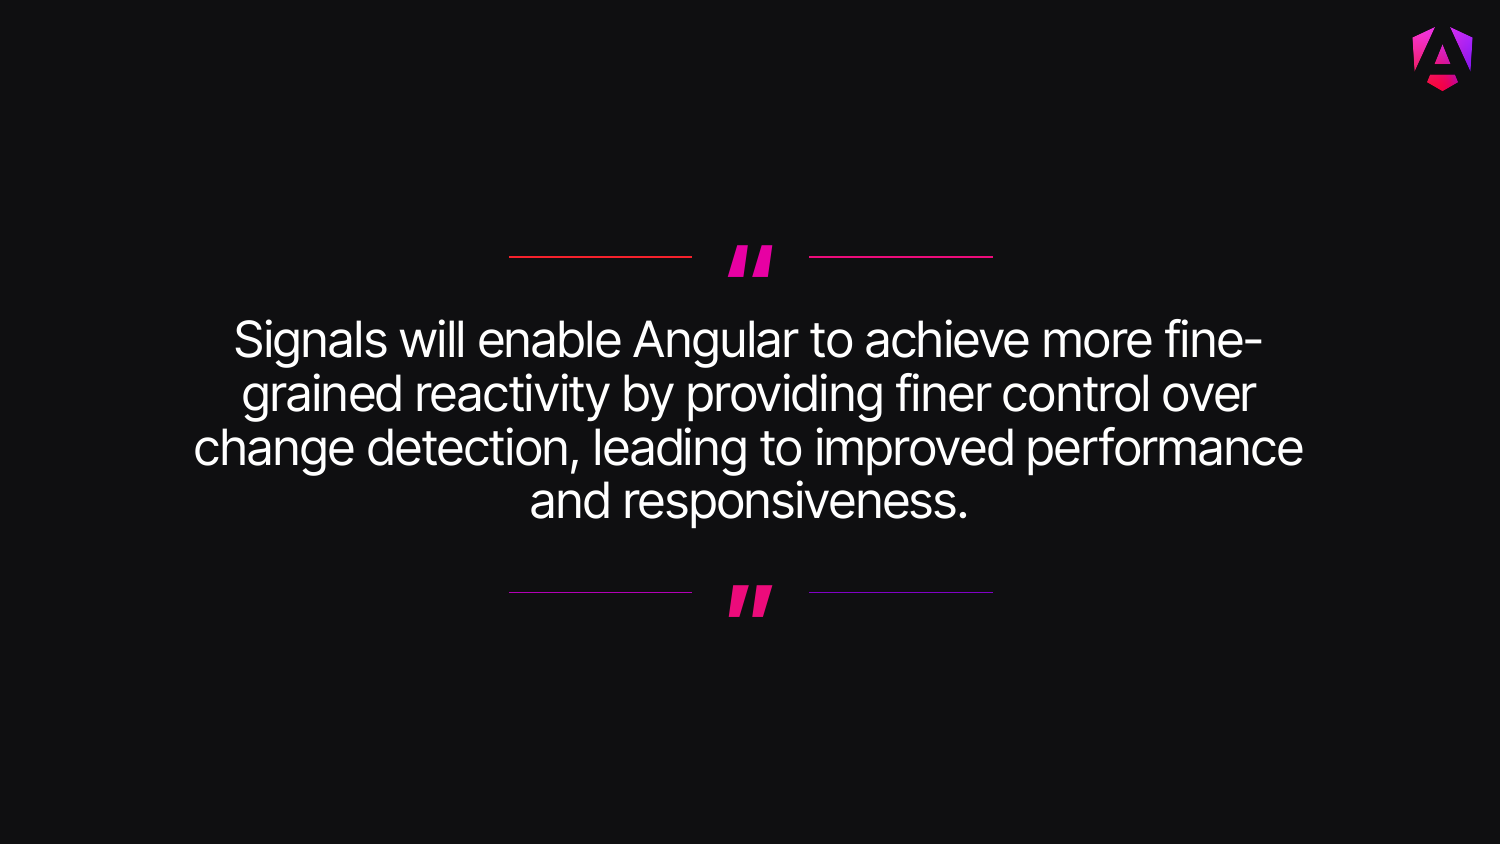

Signals will enable Angular to achieve more fine-grained reactivity by providing finer control over change detection, leading to improved performance and responsiveness.